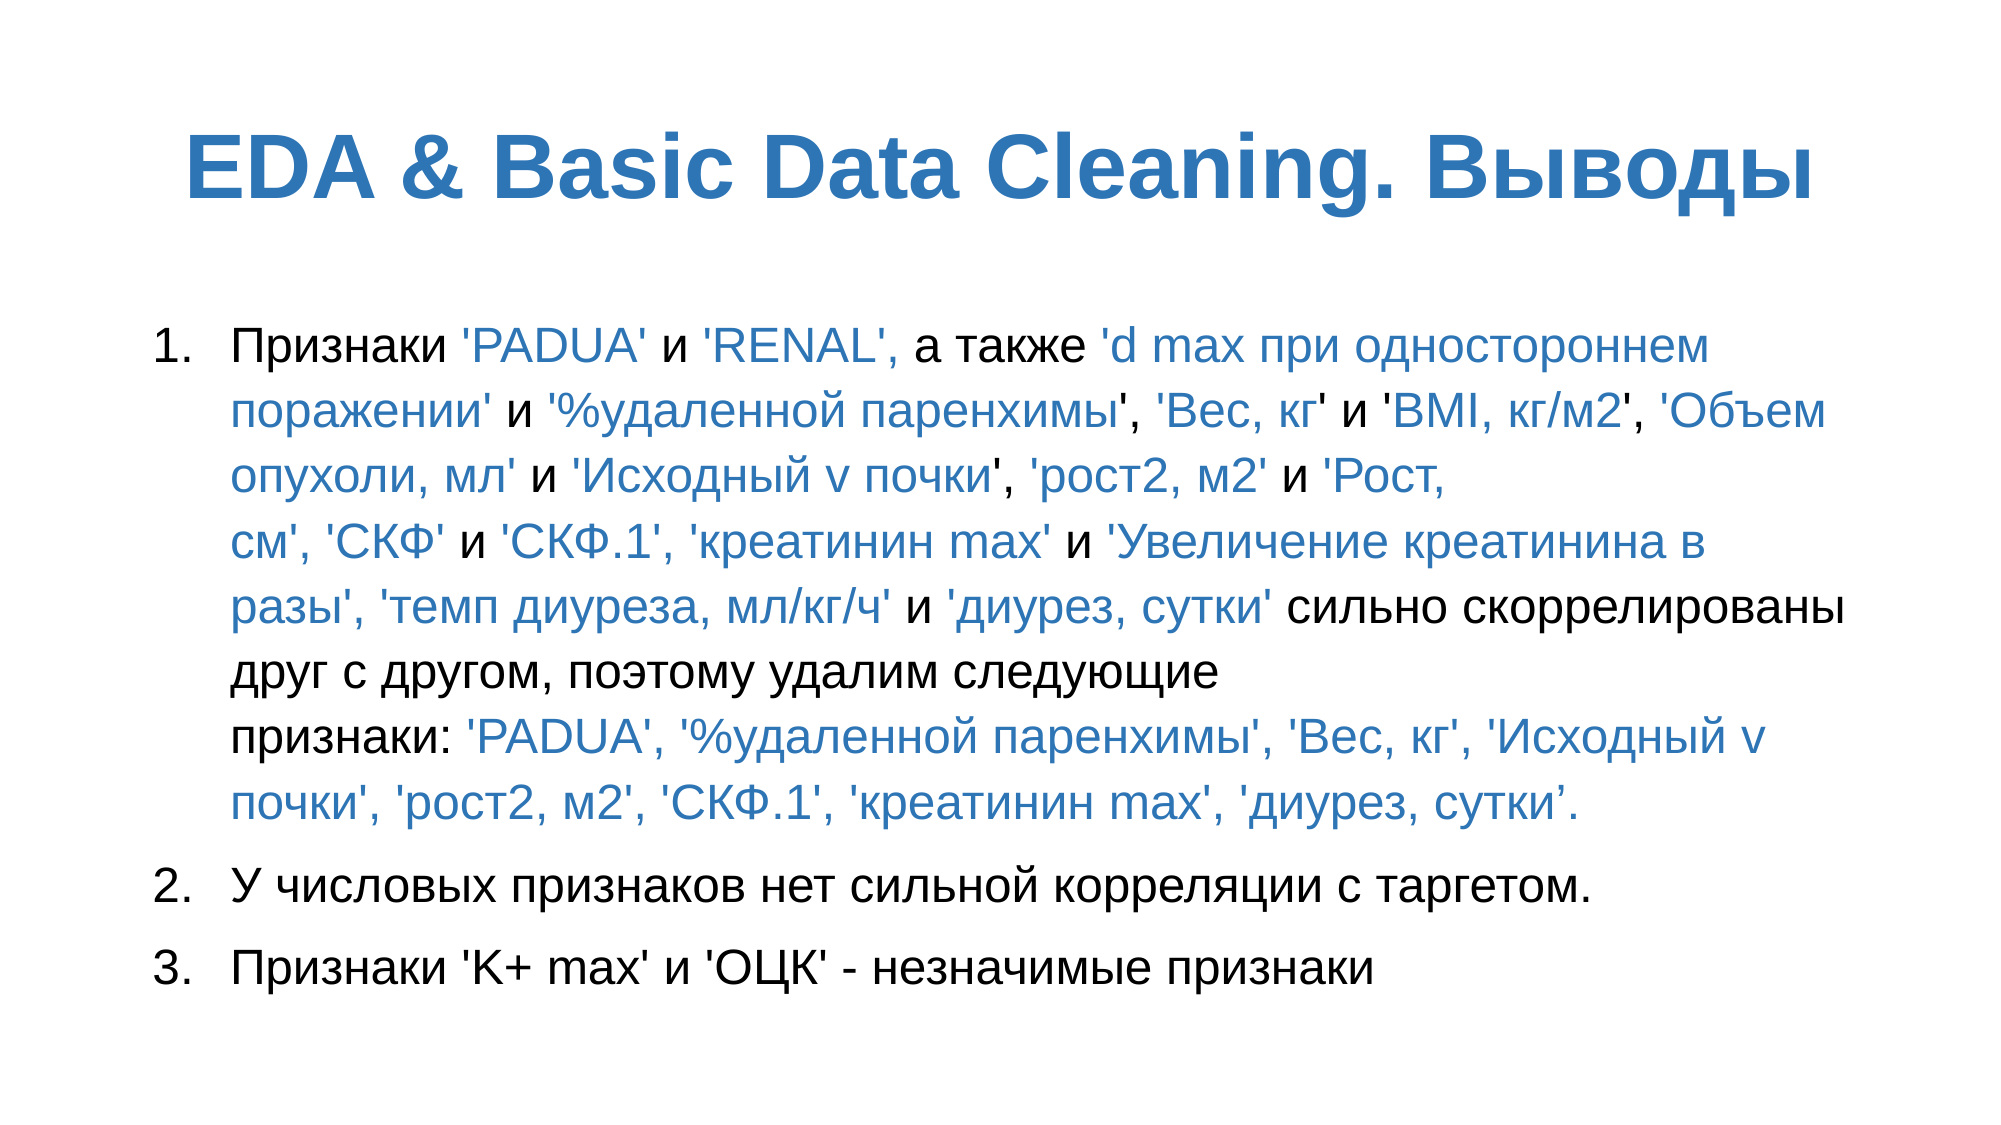

# EDA & Basic Data Cleaning. Выводы
Признаки 'PADUA' и 'RENAL', а также 'd max при одностороннем поражении' и '%удаленной паренхимы', 'Вес, кг' и 'BMI, кг/м2', 'Объем опухоли, мл' и 'Исходный v почки', 'рост2, м2' и 'Рост, см', 'СКФ' и 'СКФ.1', 'креатинин max' и 'Увеличение креатинина в разы', 'темп диуреза, мл/кг/ч' и 'диурез, сутки' сильно скоррелированы друг с другом, поэтому удалим следующие признаки: 'PADUA', '%удаленной паренхимы', 'Вес, кг', 'Исходный v почки', 'рост2, м2', 'СКФ.1', 'креатинин max', 'диурез, сутки’.
У числовых признаков нет сильной корреляции с таргетом.
Признаки 'K+ max' и 'ОЦК' - незначимые признаки